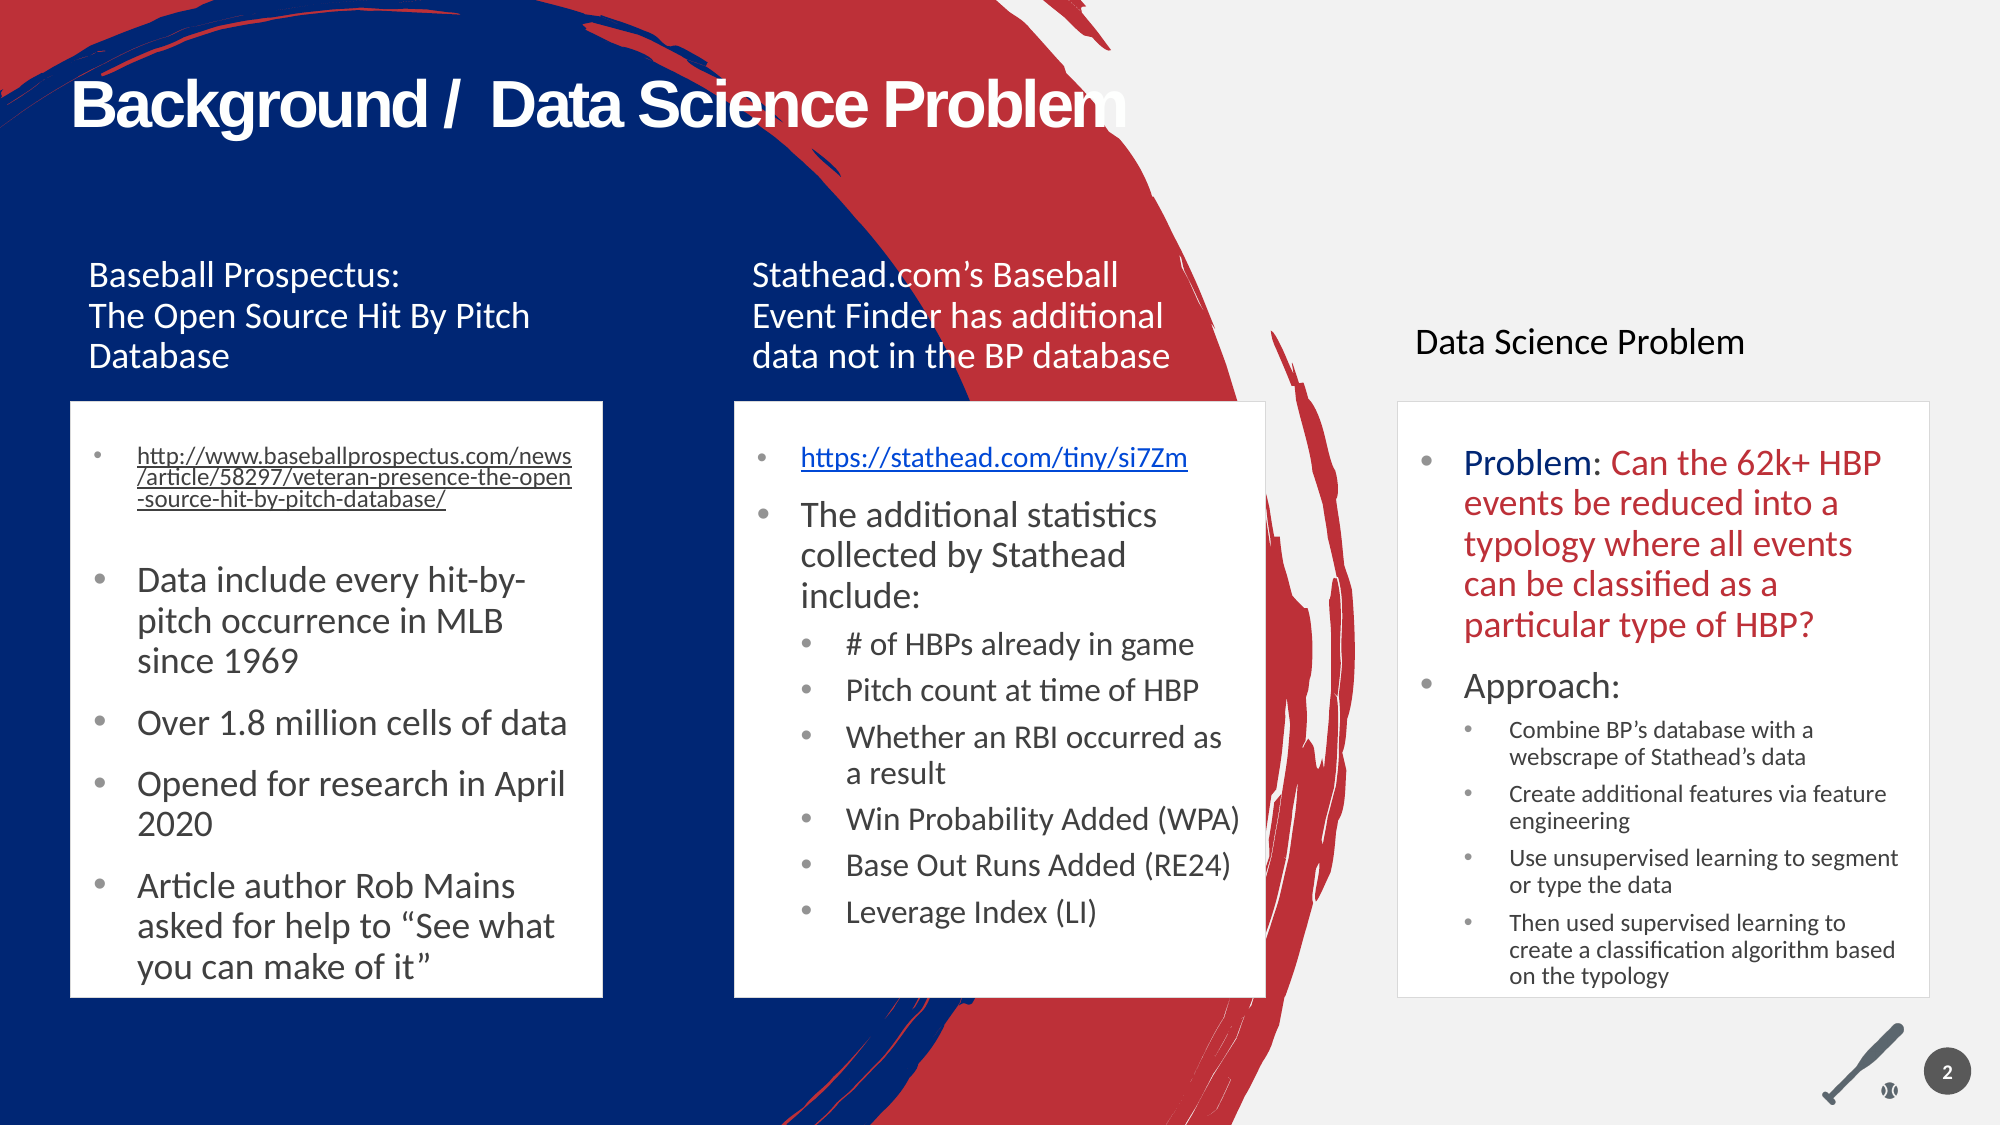

# Background /  Data Science Problem
Baseball Prospectus:
The Open Source Hit By Pitch Database
Stathead.com’s Baseball
Event Finder has additional
data not in the BP database
Data Science Problem
http://www.baseballprospectus.com/news/article/58297/veteran-presence-the-open-source-hit-by-pitch-database/
Data include every hit-by-pitch occurrence in MLB since 1969
Over 1.8 million cells of data
Opened for research in April 2020
Article author Rob Mains asked for help to “See what you can make of it”
https://stathead.com/tiny/si7Zm
The additional statistics collected by Stathead include:
# of HBPs already in game
Pitch count at time of HBP
Whether an RBI occurred as a result
Win Probability Added (WPA)
Base Out Runs Added (RE24)
Leverage Index (LI)
Problem: Can the 62k+ HBP events be reduced into a typology where all events can be classified as a particular type of HBP?
Approach:
Combine BP’s database with a webscrape of Stathead’s data
Create additional features via feature engineering
Use unsupervised learning to segment or type the data
Then used supervised learning to create a classification algorithm based on the typology

2